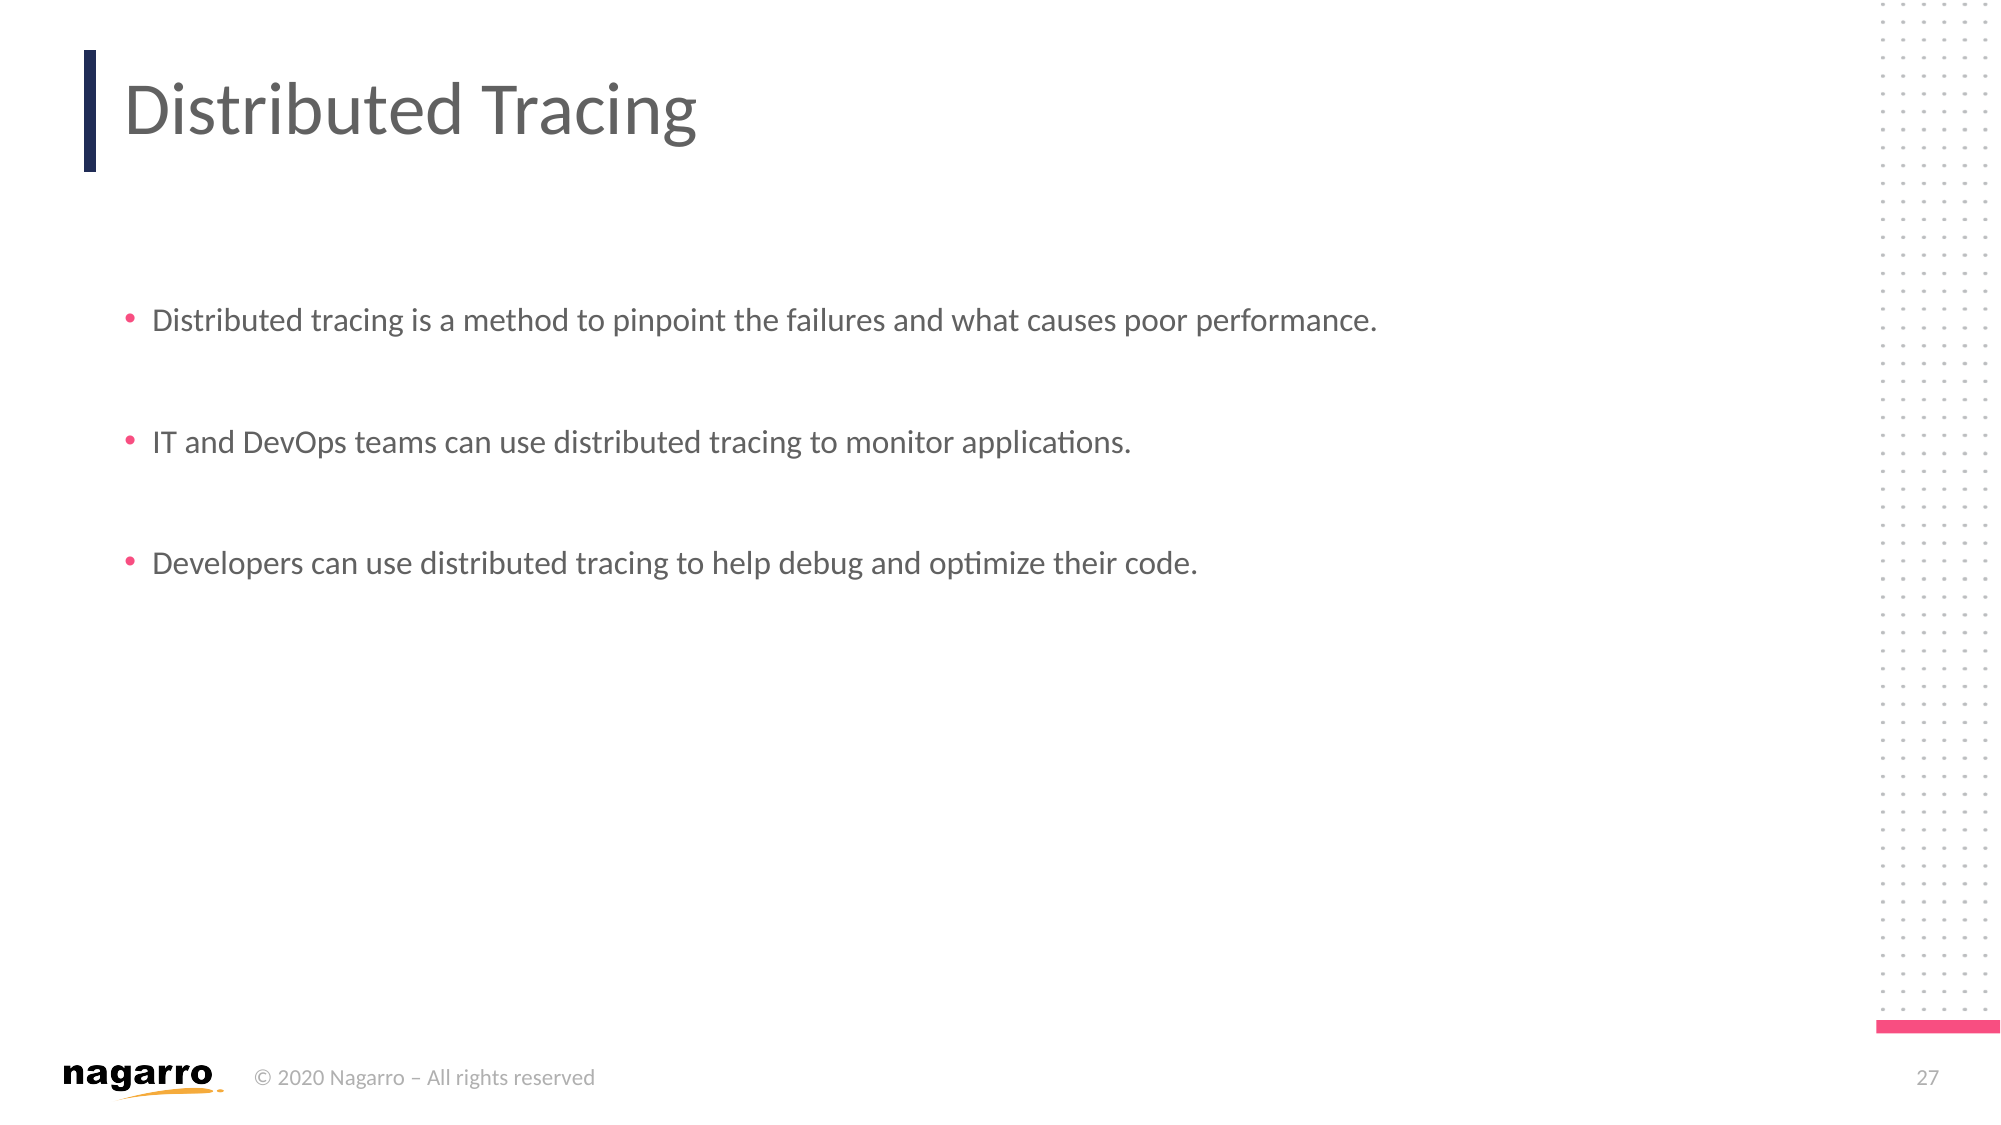

# Distributed Tracing
Distributed tracing is a method to pinpoint the failures and what causes poor performance.

IT and DevOps teams can use distributed tracing to monitor applications.

Developers can use distributed tracing to help debug and optimize their code.